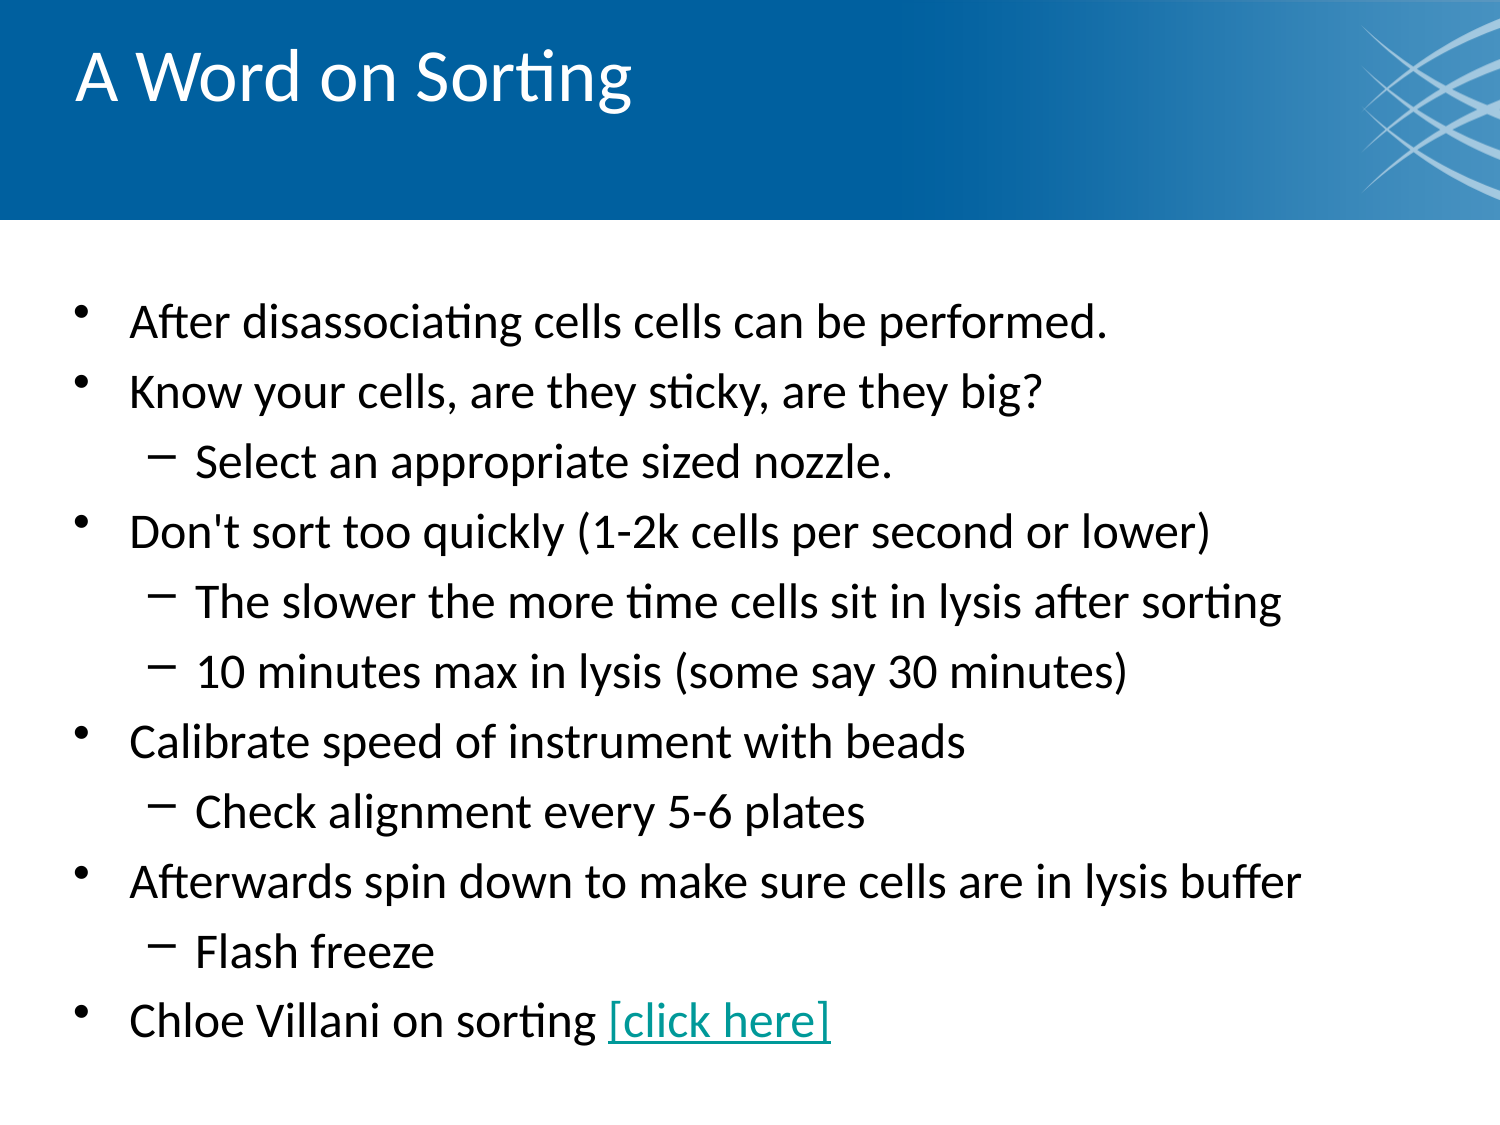

# A Word on Sorting
After disassociating cells cells can be performed.
Know your cells, are they sticky, are they big?
Select an appropriate sized nozzle.
Don't sort too quickly (1-2k cells per second or lower)
The slower the more time cells sit in lysis after sorting
10 minutes max in lysis (some say 30 minutes)
Calibrate speed of instrument with beads
Check alignment every 5-6 plates
Afterwards spin down to make sure cells are in lysis buffer
Flash freeze
Chloe Villani on sorting [click here]